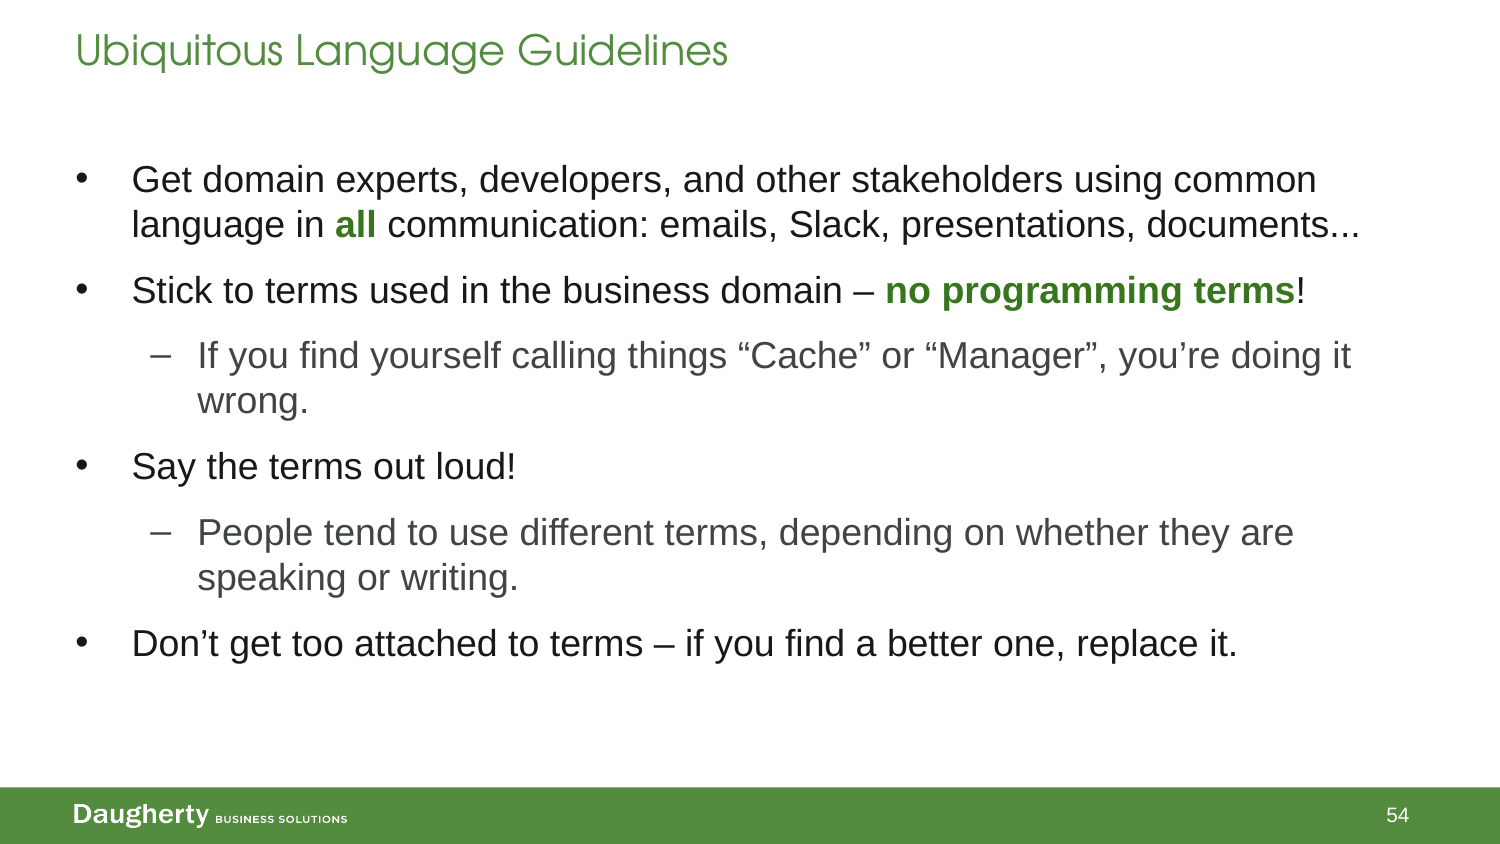

# Ubiquitous Language Guidelines
Get domain experts, developers, and other stakeholders using common language in all communication: emails, Slack, presentations, documents...
Stick to terms used in the business domain – no programming terms!
If you find yourself calling things “Cache” or “Manager”, you’re doing it wrong.
Say the terms out loud!
People tend to use different terms, depending on whether they are speaking or writing.
Don’t get too attached to terms – if you find a better one, replace it.

54